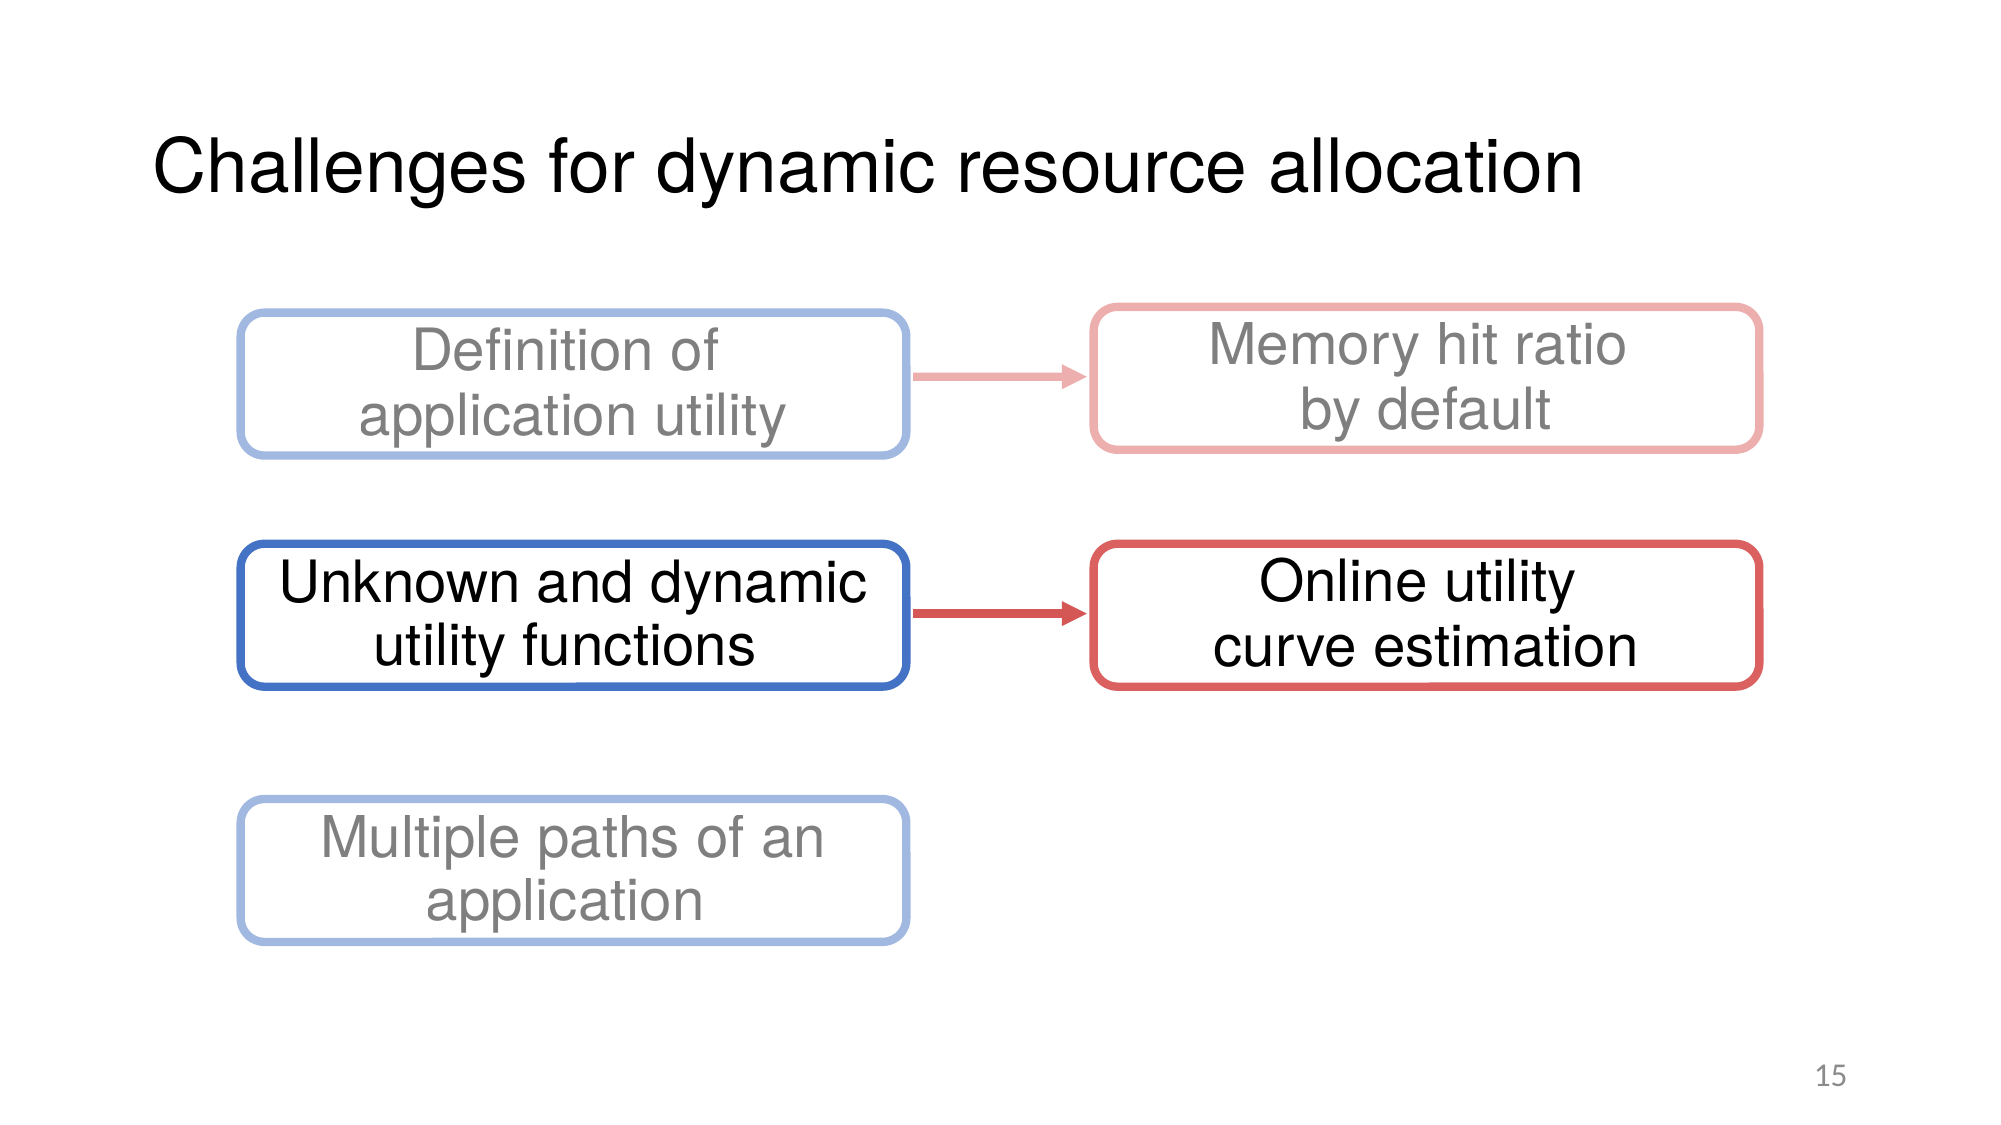

# Challenges for dynamic resource allocation
Memory hit ratio
by default
Definition of
application utility
Unknown and dynamic utility functions
Online utility
curve estimation
Multiple paths of an application
15